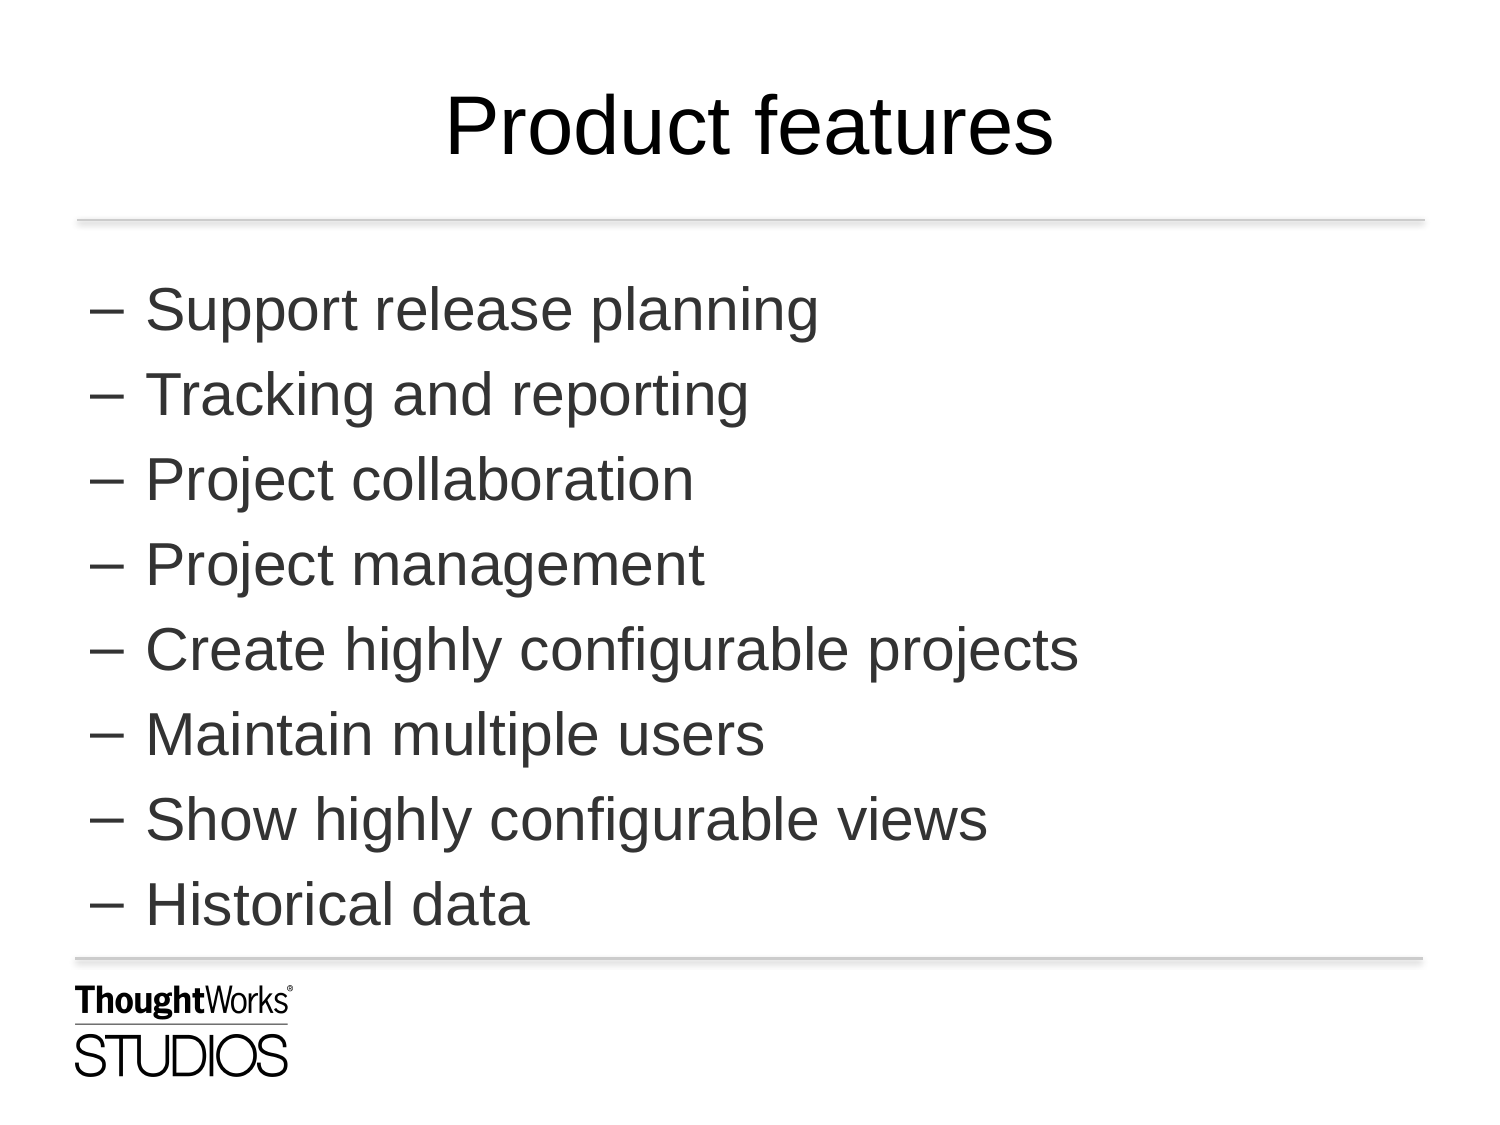

# Product features
Support release planning
Tracking and reporting
Project collaboration
Project management
Create highly configurable projects
Maintain multiple users
Show highly configurable views
Historical data